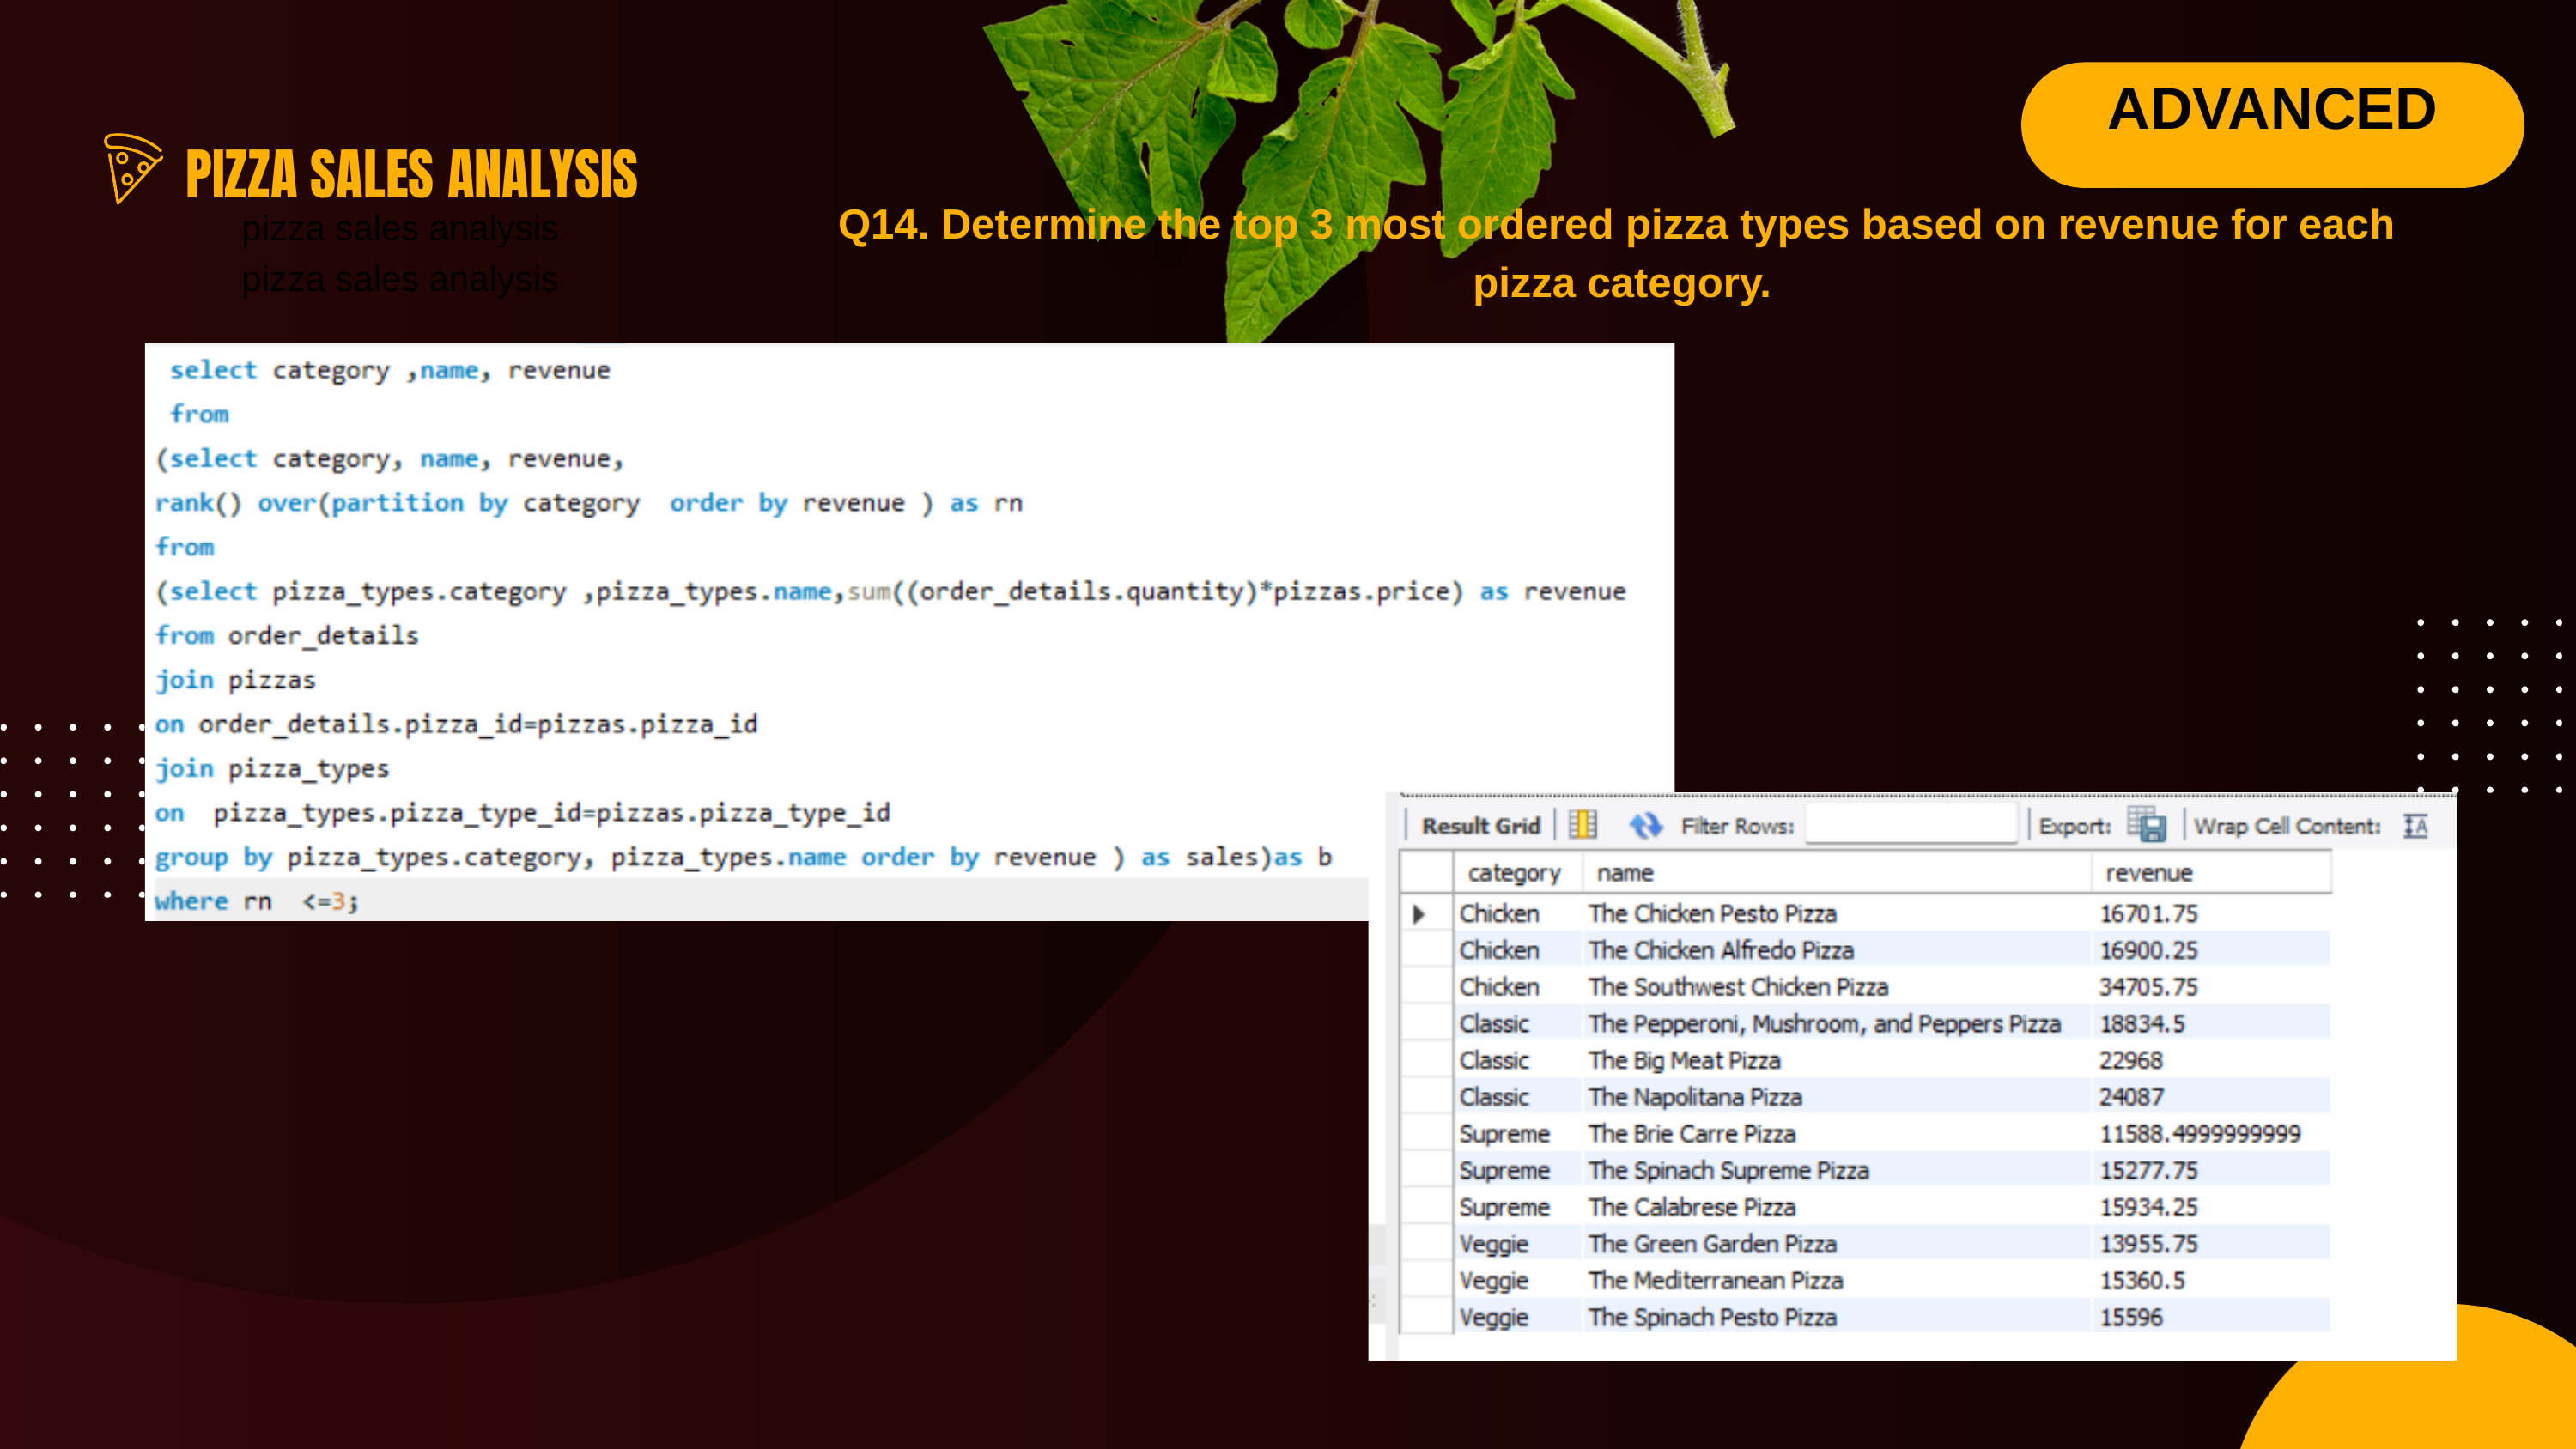

pizza sales analysis
pizza sales analysis

ADVANCED

PIZZA SALES ANALYSIS

Q14. Determine the top 3 most ordered pizza types based on revenue for each
 pizza category.